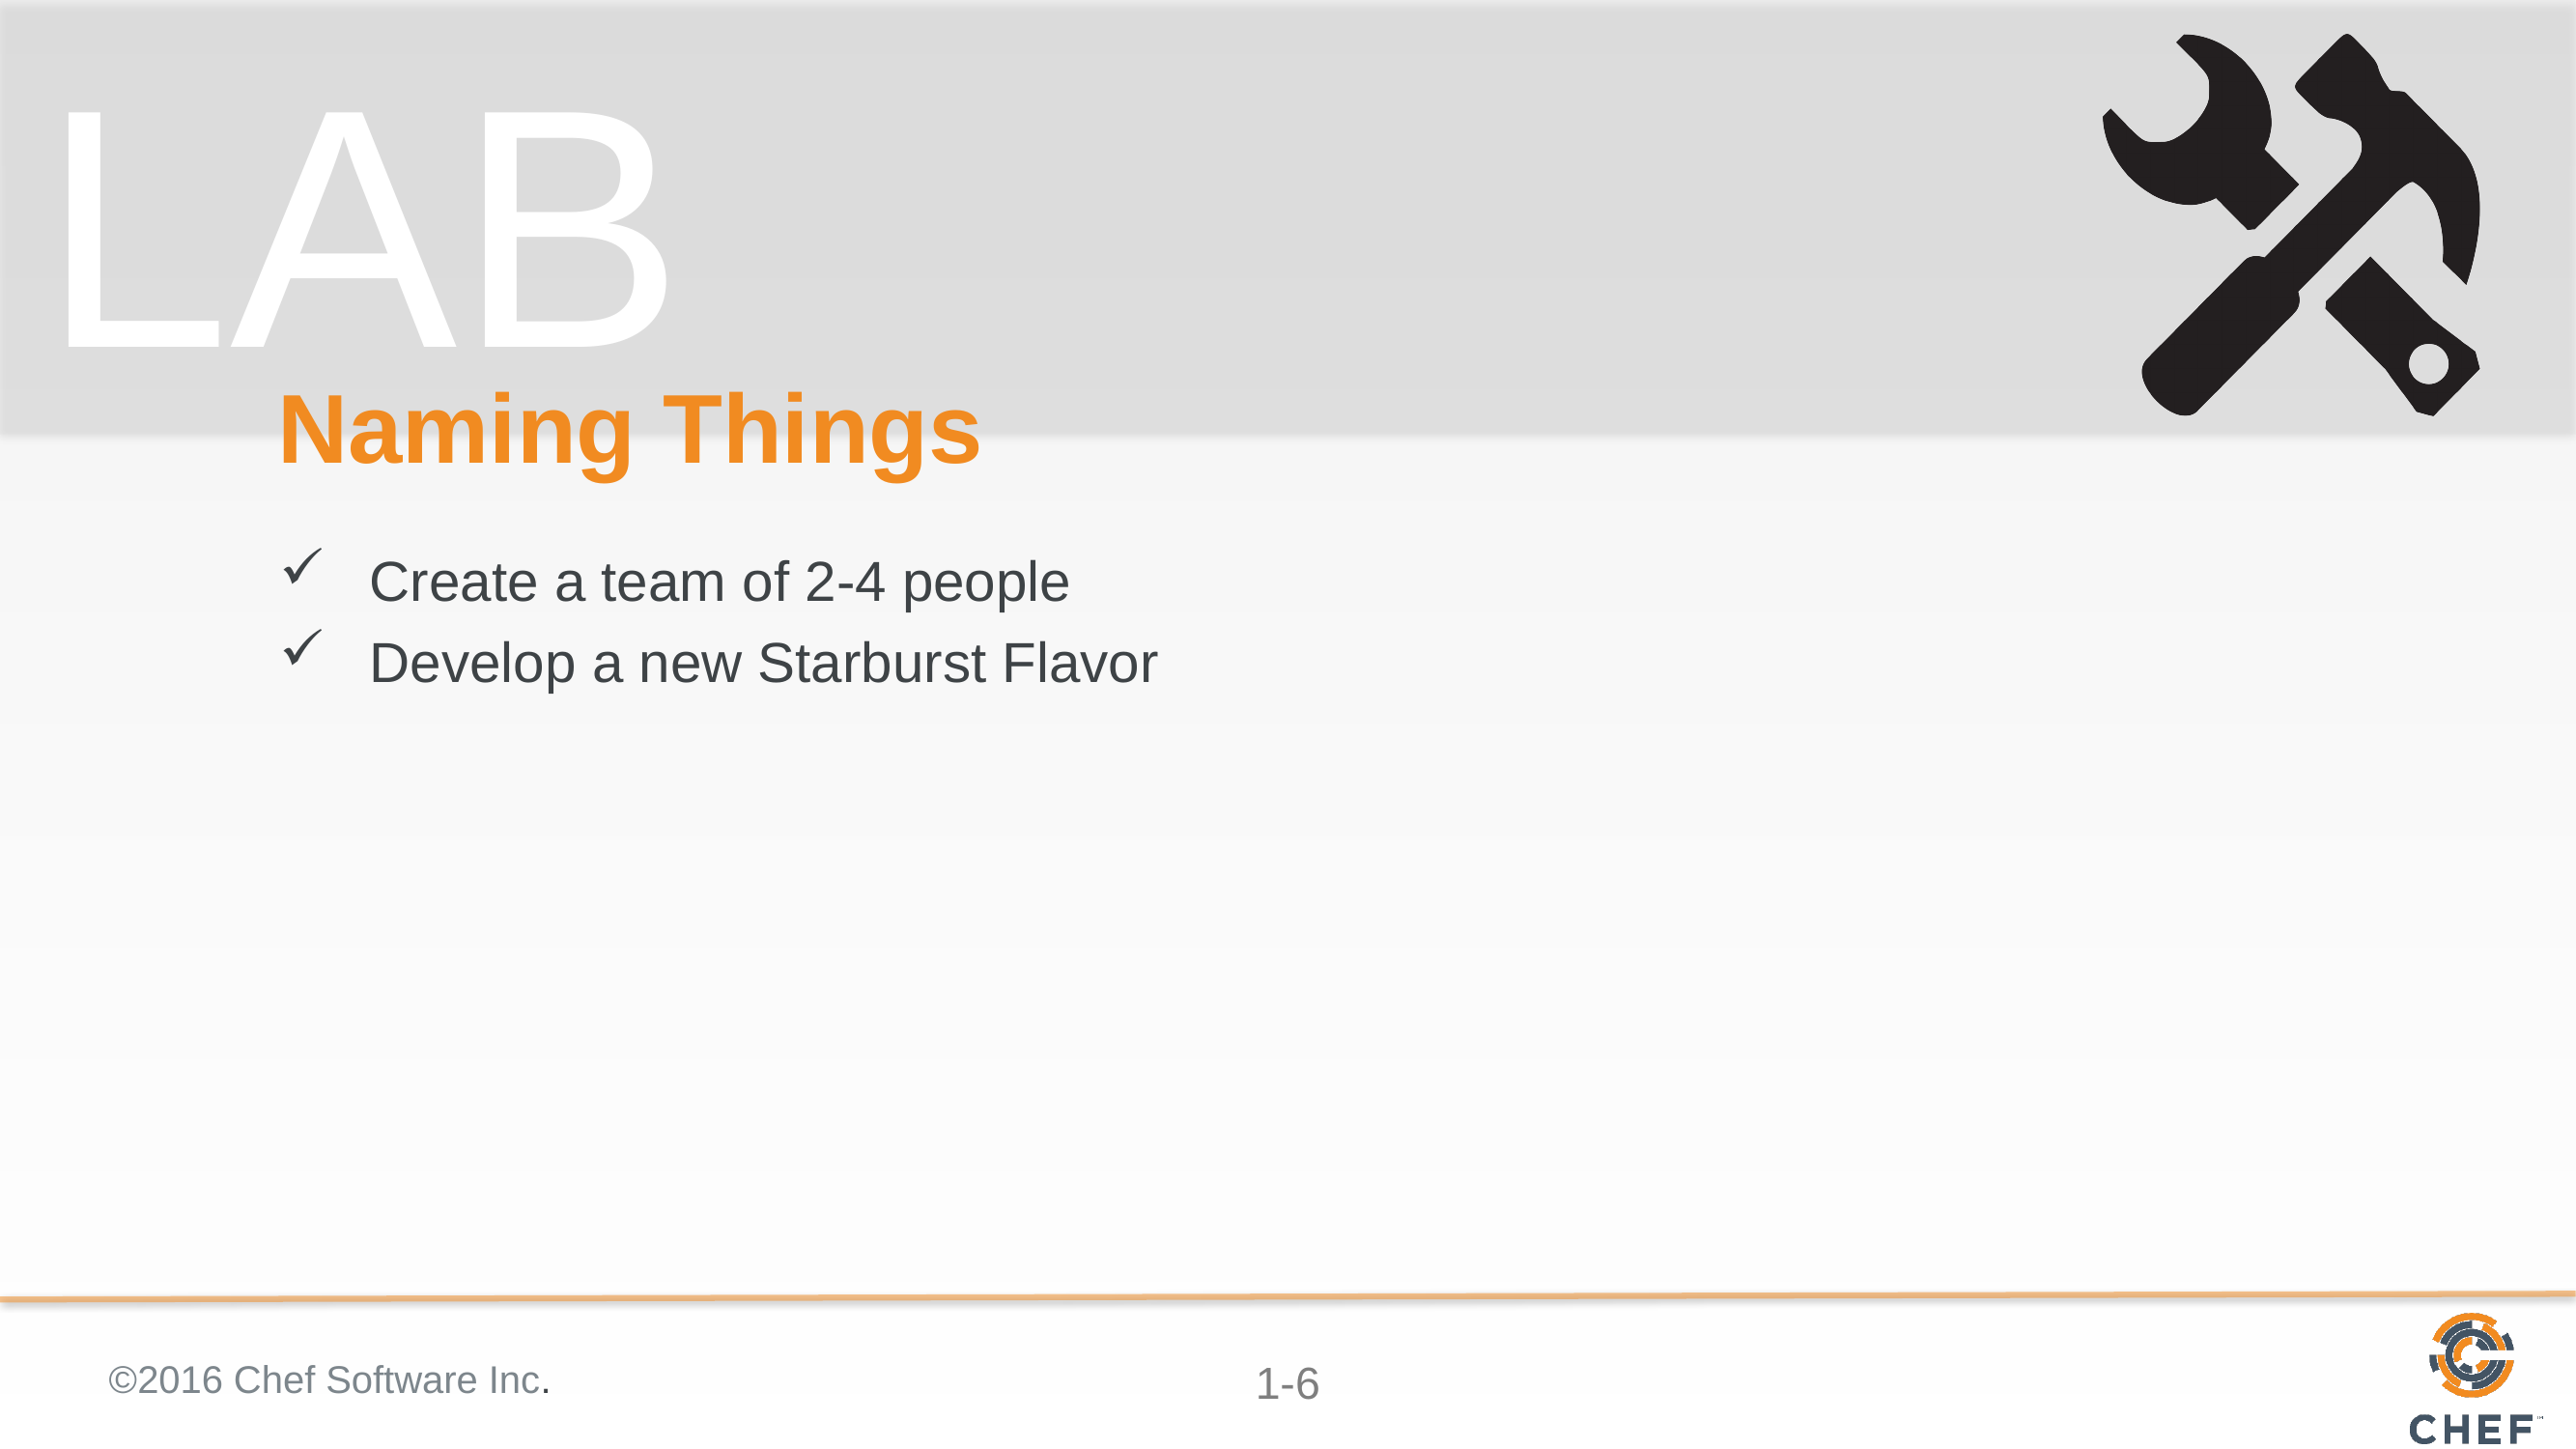

# Naming Things
Create a team of 2-4 people
Develop a new Starburst Flavor